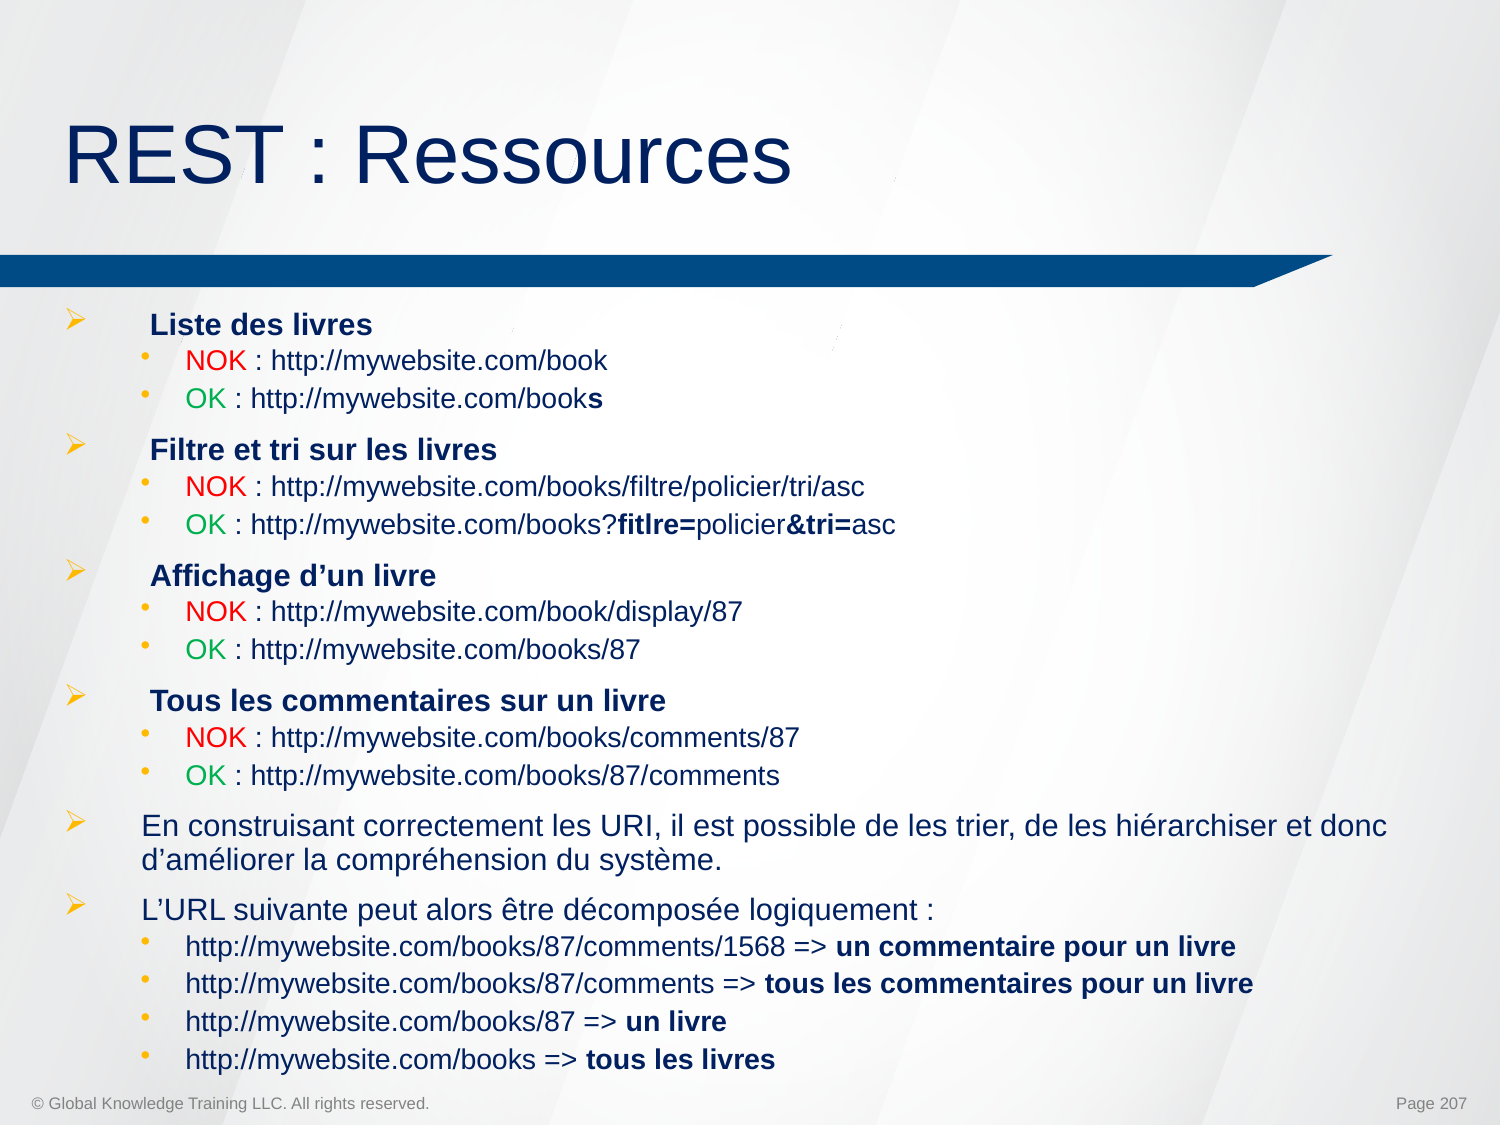

# REST : Ressources
 Liste des livres
NOK : http://mywebsite.com/book
OK : http://mywebsite.com/books
 Filtre et tri sur les livres
NOK : http://mywebsite.com/books/filtre/policier/tri/asc
OK : http://mywebsite.com/books?fitlre=policier&tri=asc
 Affichage d’un livre
NOK : http://mywebsite.com/book/display/87
OK : http://mywebsite.com/books/87
 Tous les commentaires sur un livre
NOK : http://mywebsite.com/books/comments/87
OK : http://mywebsite.com/books/87/comments
En construisant correctement les URI, il est possible de les trier, de les hiérarchiser et donc d’améliorer la compréhension du système.
L’URL suivante peut alors être décomposée logiquement :
http://mywebsite.com/books/87/comments/1568 => un commentaire pour un livre
http://mywebsite.com/books/87/comments => tous les commentaires pour un livre
http://mywebsite.com/books/87 => un livre
http://mywebsite.com/books => tous les livres